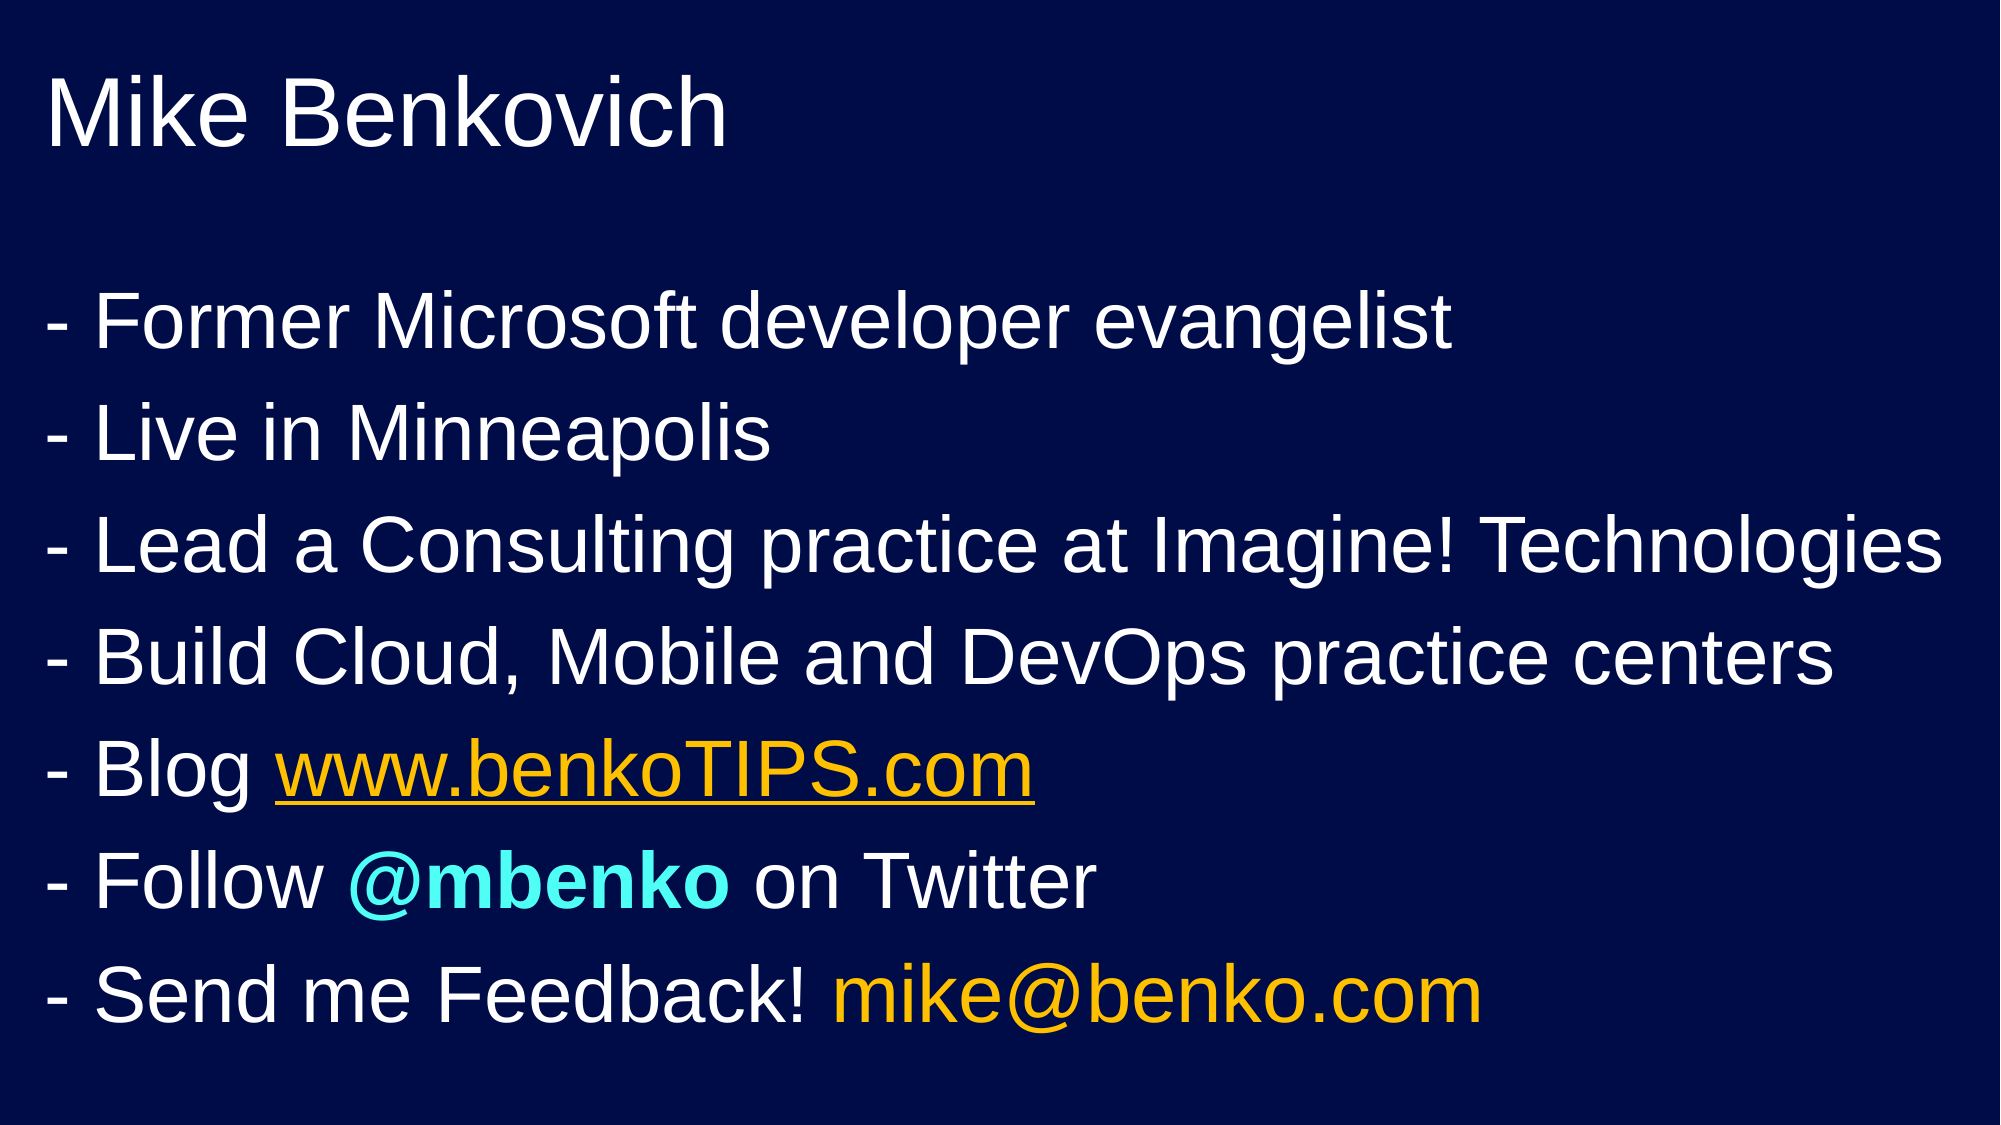

# Mike Benkovich
- Former Microsoft developer evangelist
- Live in Minneapolis
- Lead a Consulting practice at Imagine! Technologies
- Build Cloud, Mobile and DevOps practice centers
- Blog www.benkoTIPS.com
- Follow @mbenko on Twitter
- Send me Feedback! mike@benko.com